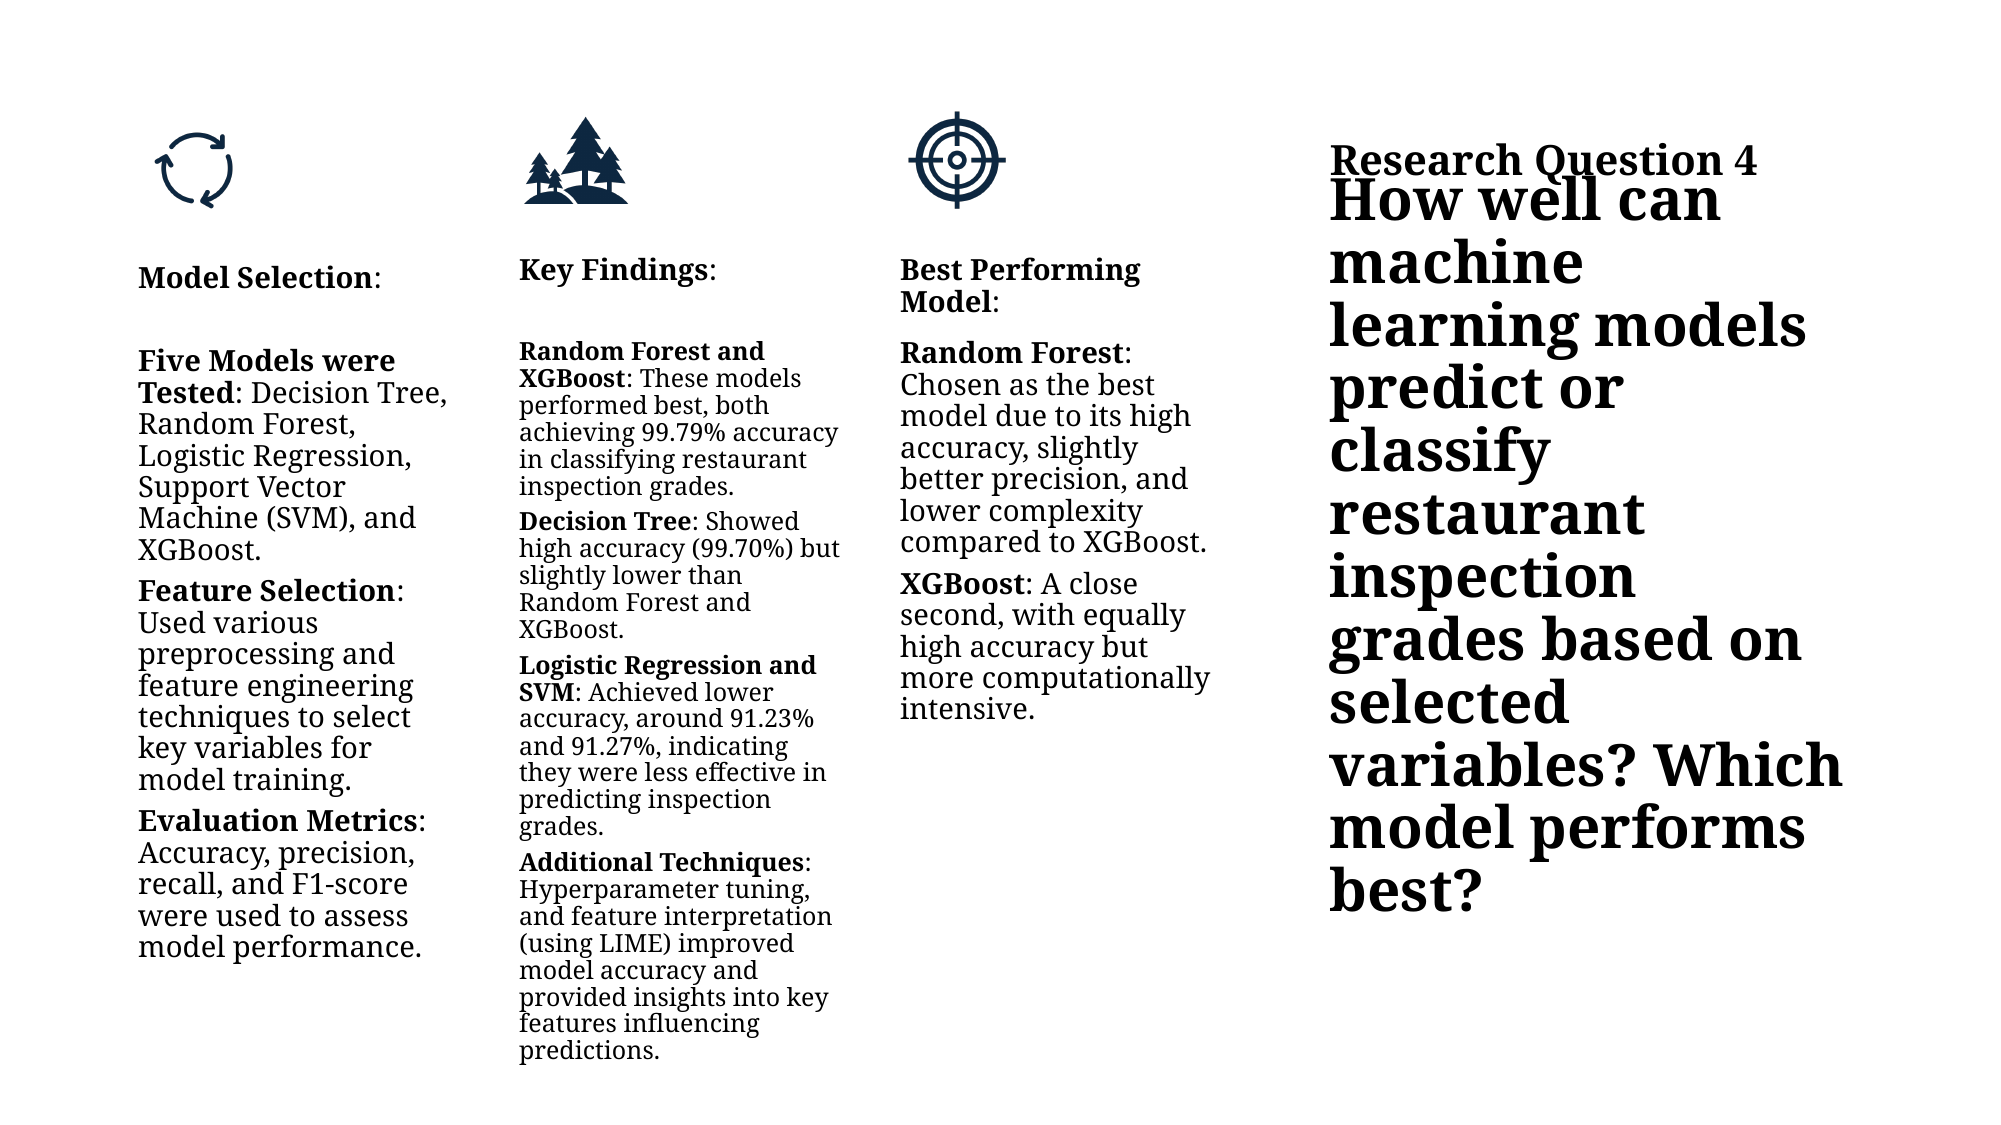

# How well can machine learning models predict or classify restaurant inspection grades based on selected variables? Which model performs best?
Model Selection:
Five Models were Tested: Decision Tree, Random Forest, Logistic Regression, Support Vector Machine (SVM), and XGBoost.
Feature Selection: Used various preprocessing and feature engineering techniques to select key variables for model training.
Evaluation Metrics: Accuracy, precision, recall, and F1-score were used to assess model performance.
Key Findings:
Random Forest and XGBoost: These models performed best, both achieving 99.79% accuracy in classifying restaurant inspection grades.
Decision Tree: Showed high accuracy (99.70%) but slightly lower than Random Forest and XGBoost.
Logistic Regression and SVM: Achieved lower accuracy, around 91.23% and 91.27%, indicating they were less effective in predicting inspection grades.
Additional Techniques: Hyperparameter tuning, and feature interpretation (using LIME) improved model accuracy and provided insights into key features influencing predictions.
Best Performing Model:
Random Forest: Chosen as the best model due to its high accuracy, slightly better precision, and lower complexity compared to XGBoost.
XGBoost: A close second, with equally high accuracy but more computationally intensive.
Research Question 4